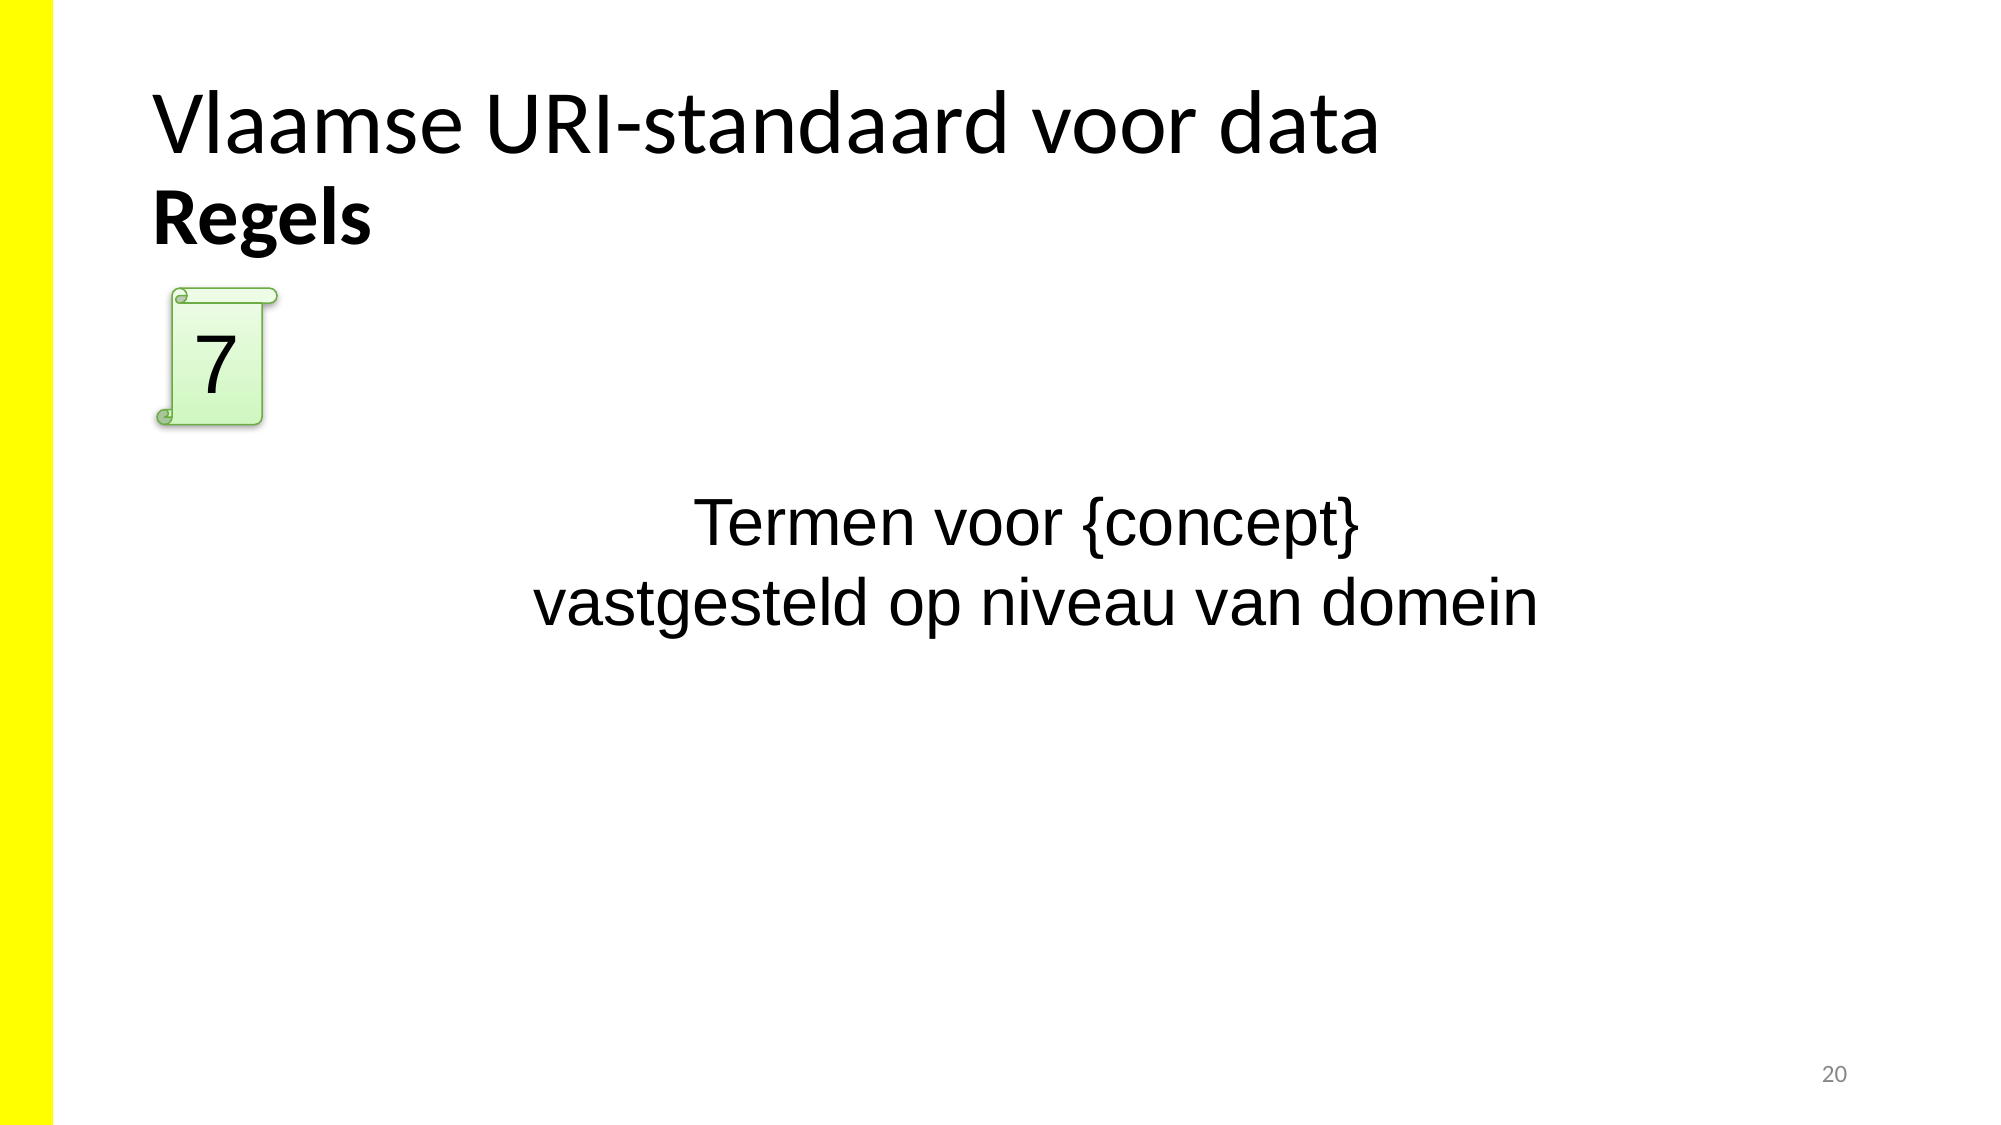

# Vlaamse URI-standaard voor data Regels
7

Termen voor {concept}
vastgesteld op niveau van domein
20